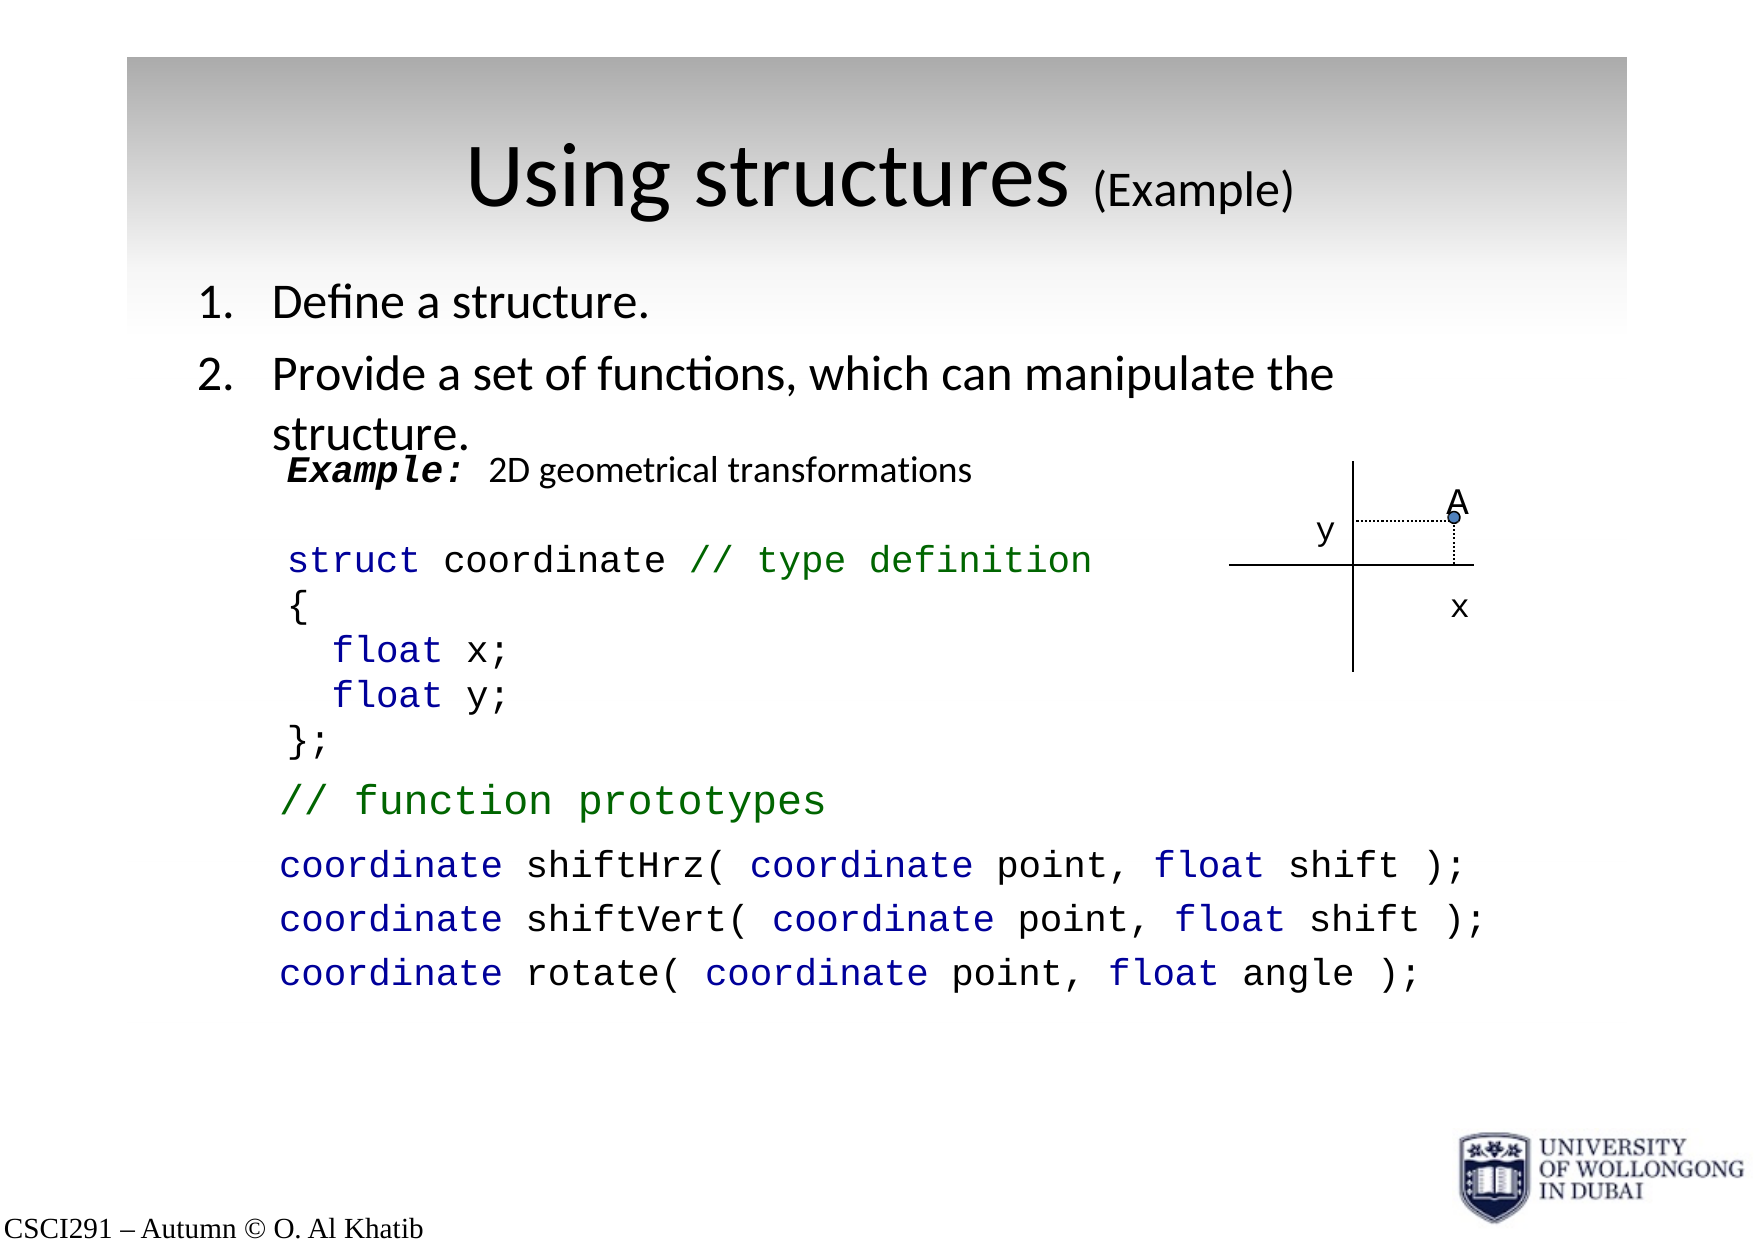

# Using structures (Example)
Define a structure.
Provide a set of functions, which can manipulate the structure.
Example: 2D geometrical transformations

struct coordinate // type definition
{
float x; float y;
};

A
y

x
// function prototypes
coordinate coordinate coordinate
shiftHrz( coordinate point, float shift ); shiftVert( coordinate point, float shift ); rotate( coordinate point, float angle );